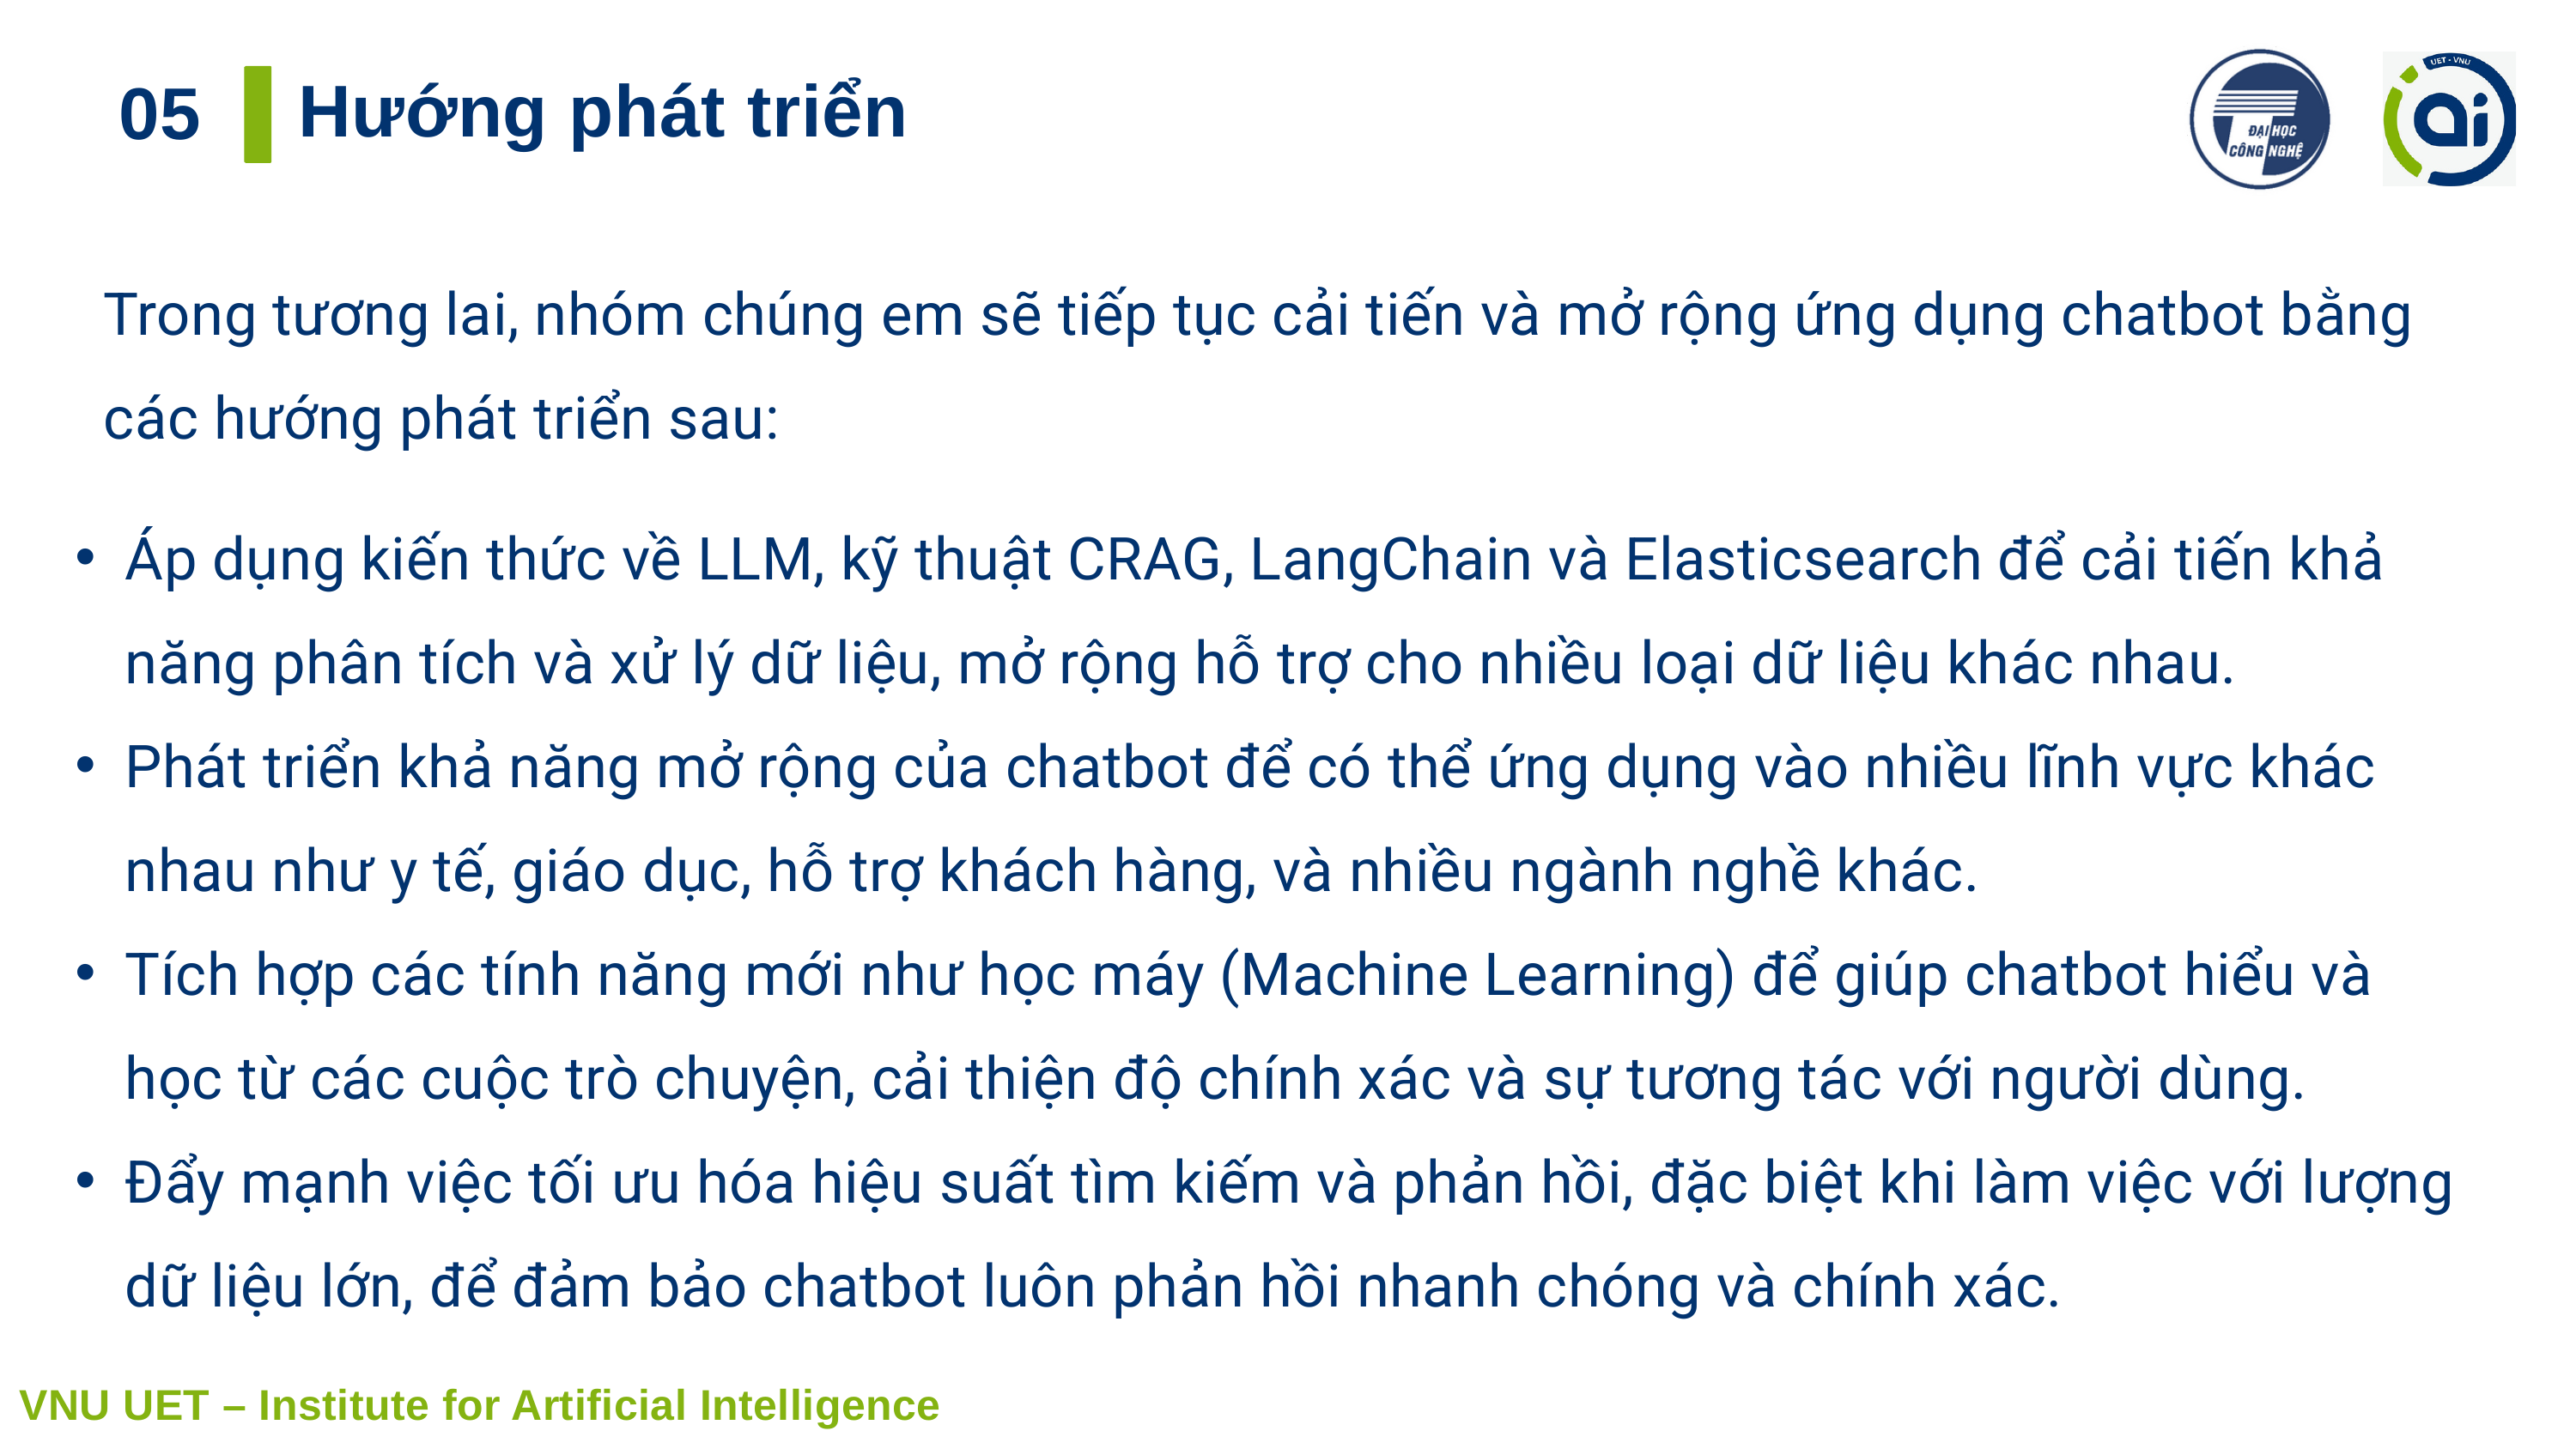

Hướng phát triển

05

Trong tương lai, nhóm chúng em sẽ tiếp tục cải tiến và mở rộng ứng dụng chatbot bằng các hướng phát triển sau:

Áp dụng kiến thức về LLM, kỹ thuật CRAG, LangChain và Elasticsearch để cải tiến khả năng phân tích và xử lý dữ liệu, mở rộng hỗ trợ cho nhiều loại dữ liệu khác nhau.
Phát triển khả năng mở rộng của chatbot để có thể ứng dụng vào nhiều lĩnh vực khác nhau như y tế, giáo dục, hỗ trợ khách hàng, và nhiều ngành nghề khác.
Tích hợp các tính năng mới như học máy (Machine Learning) để giúp chatbot hiểu và học từ các cuộc trò chuyện, cải thiện độ chính xác và sự tương tác với người dùng.
Đẩy mạnh việc tối ưu hóa hiệu suất tìm kiếm và phản hồi, đặc biệt khi làm việc với lượng dữ liệu lớn, để đảm bảo chatbot luôn phản hồi nhanh chóng và chính xác.

 VNU UET – Institute for Artificial Intelligence